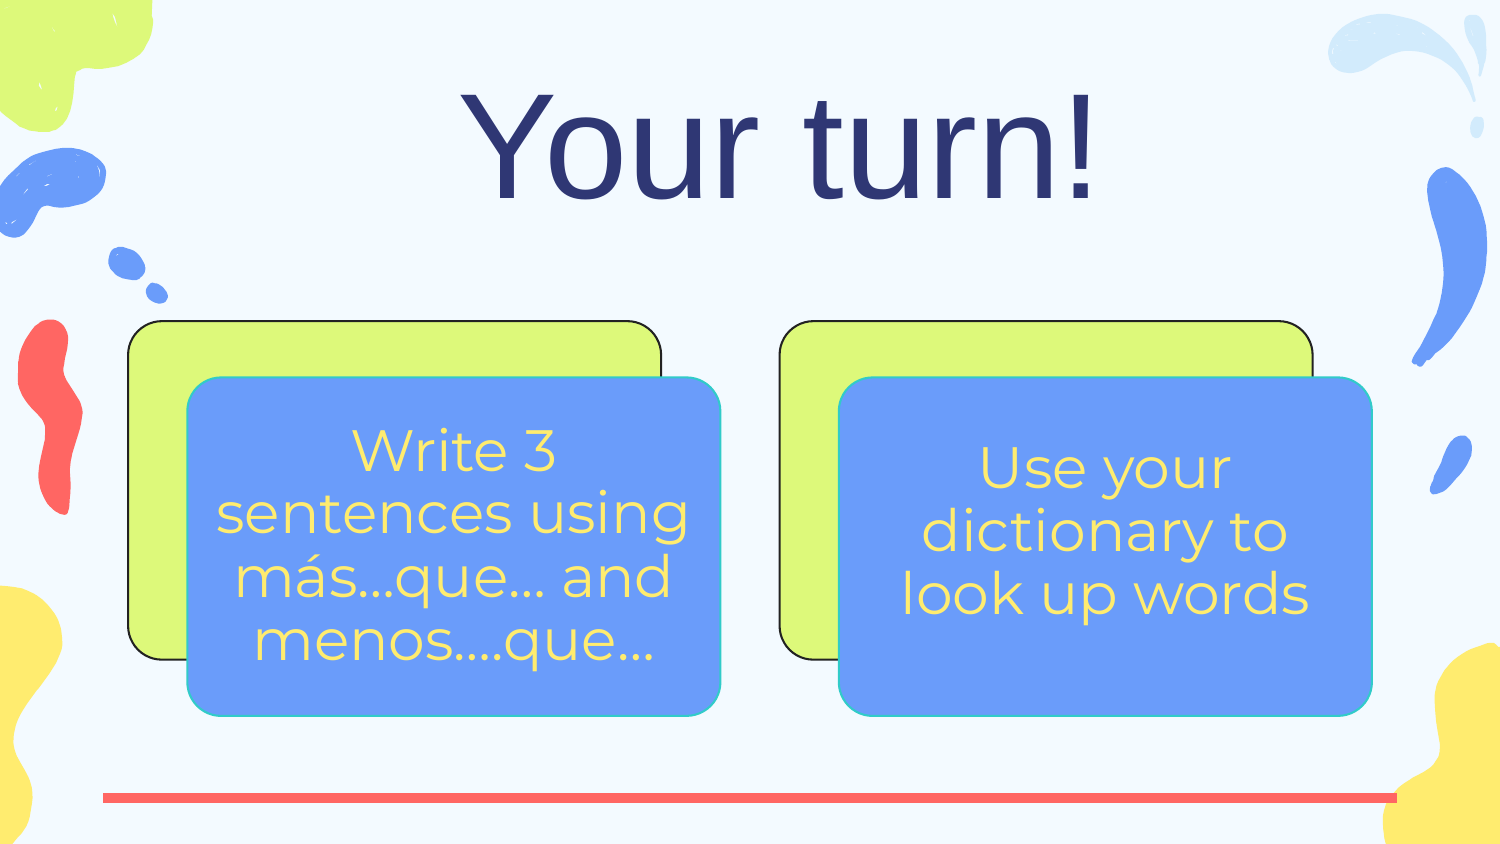

# Your turn!

Write 3 sentences using más…que… and menos….que…
Use your dictionary to look up words